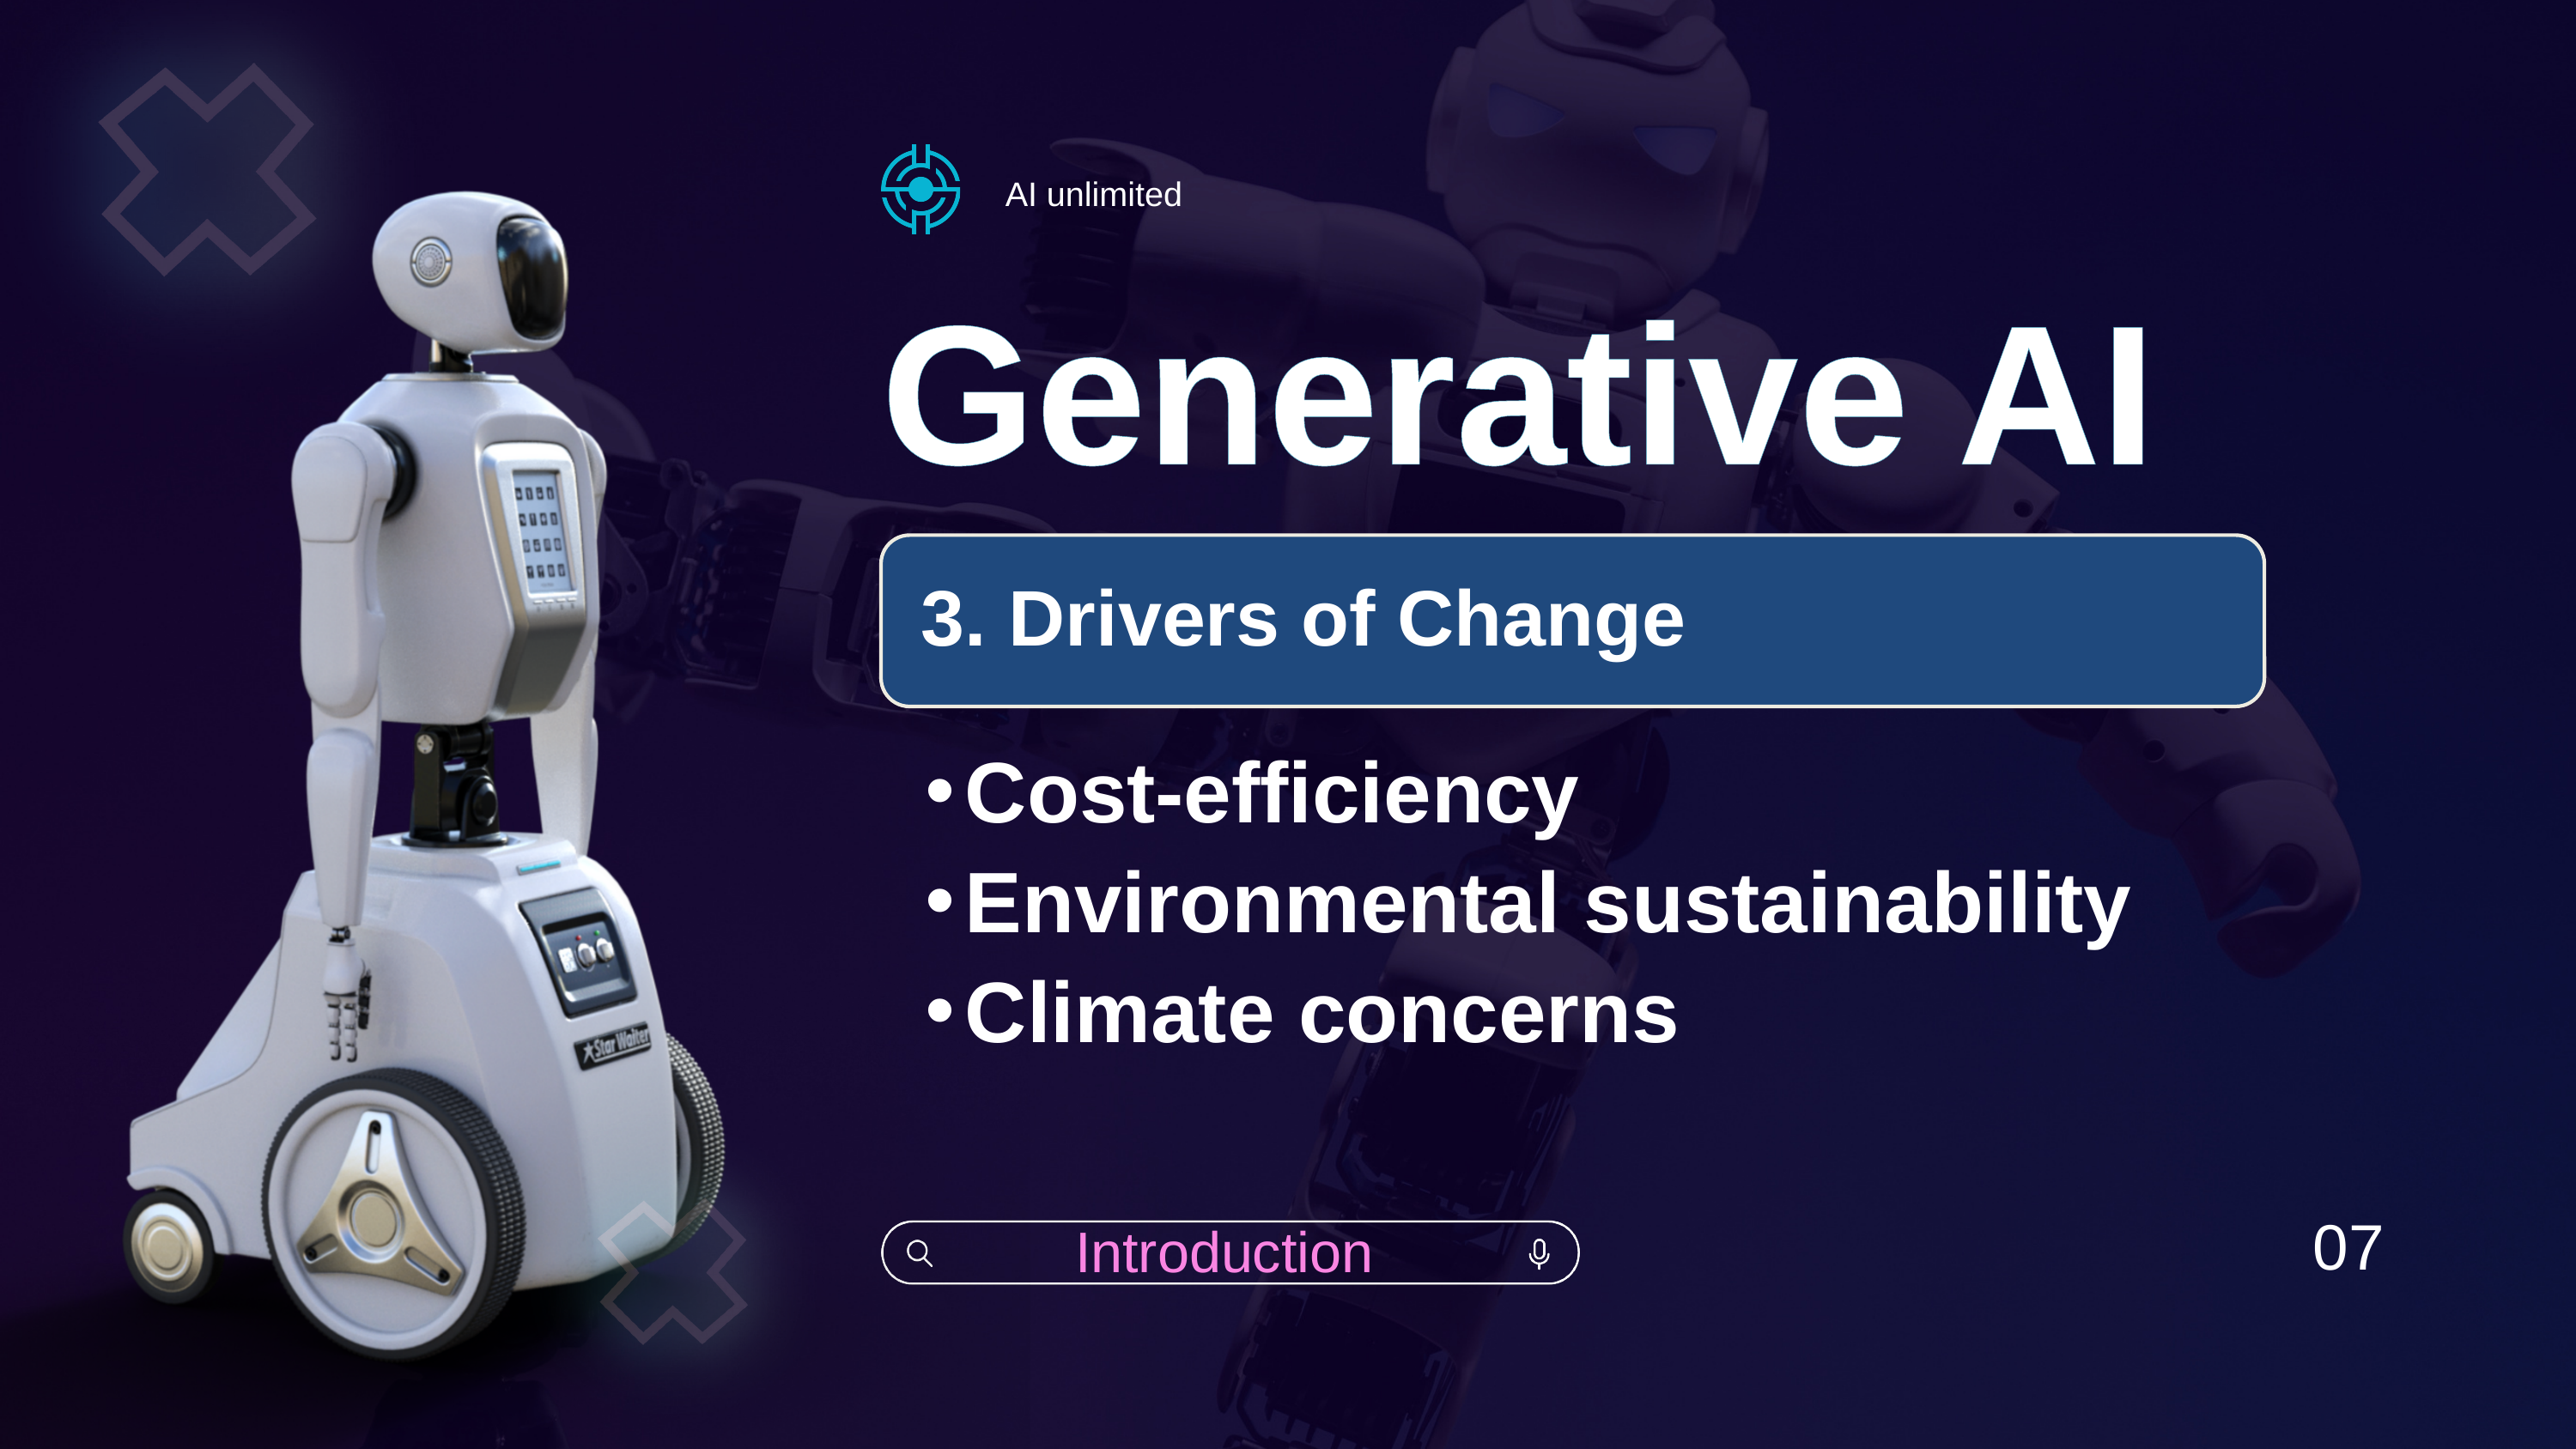

AI unlimited

3. Drivers of Change
Cost-efficiency
Environmental sustainability
Climate concerns
Generative AI

07

Introduction